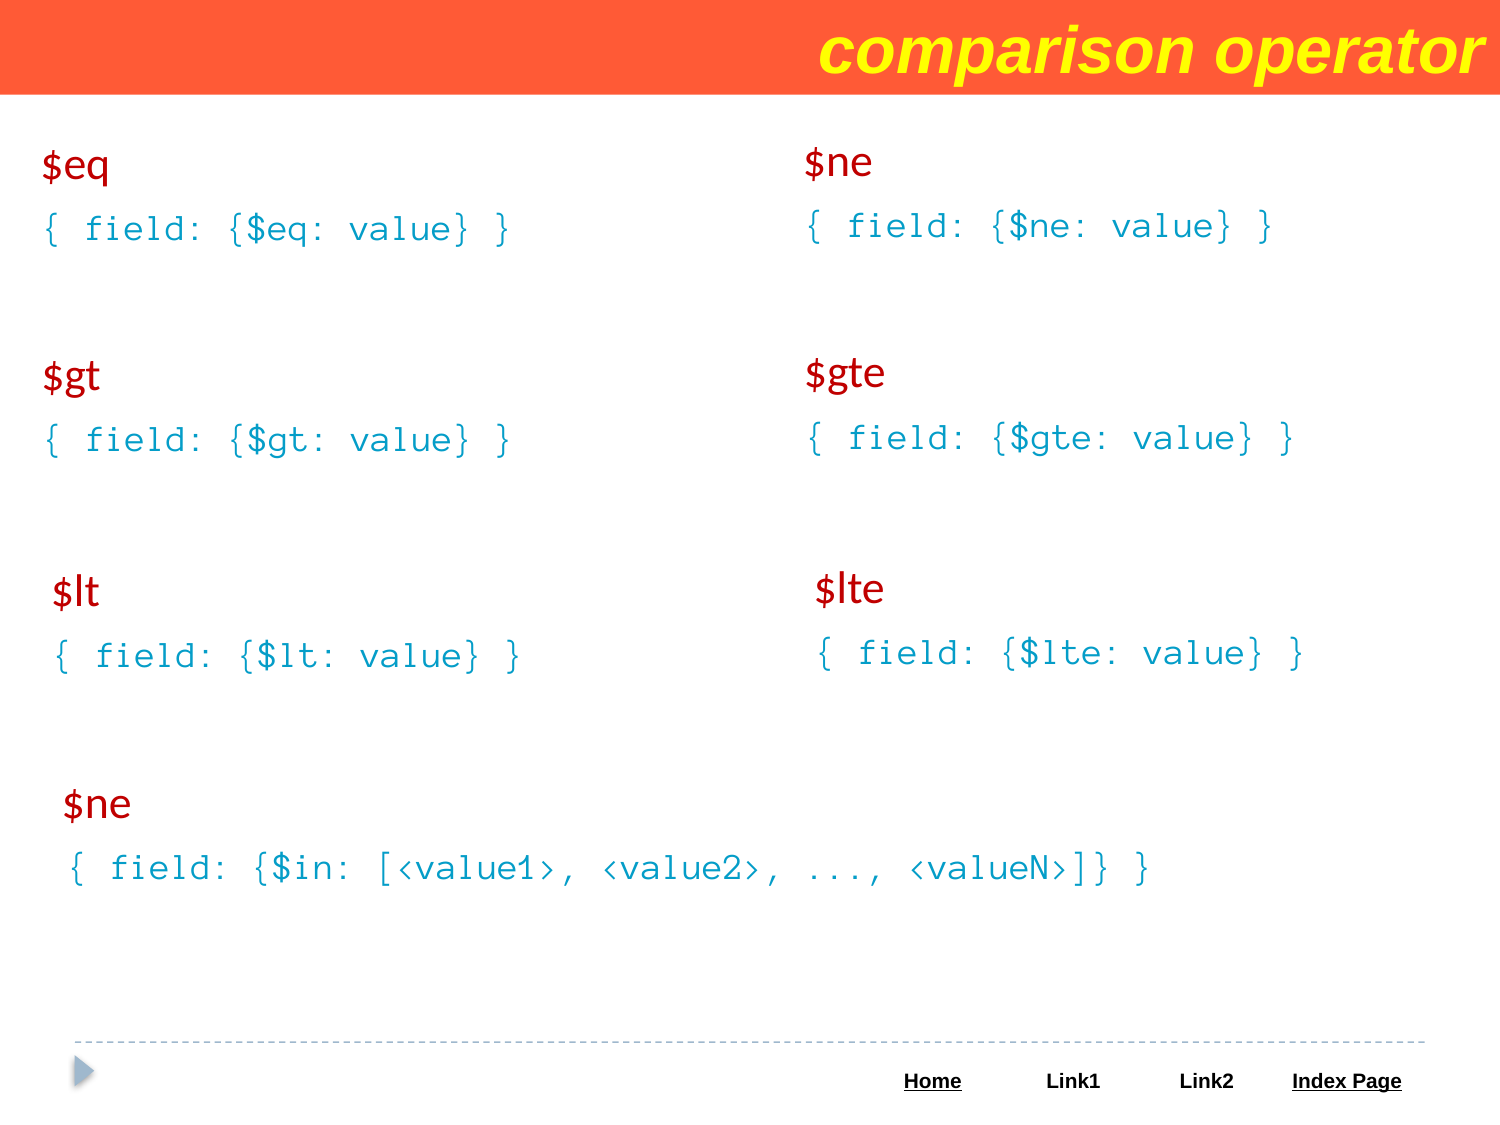

comparison operator
$ne
$eq
{ field: {$ne: value} }
{ field: {$eq: value} }
$gte
$gt
{ field: {$gte: value} }
{ field: {$gt: value} }
$lte
$lt
{ field: {$lte: value} }
{ field: {$lt: value} }
$ne
{ field: {$in: [<value1>, <value2>, ..., <valueN>]} }